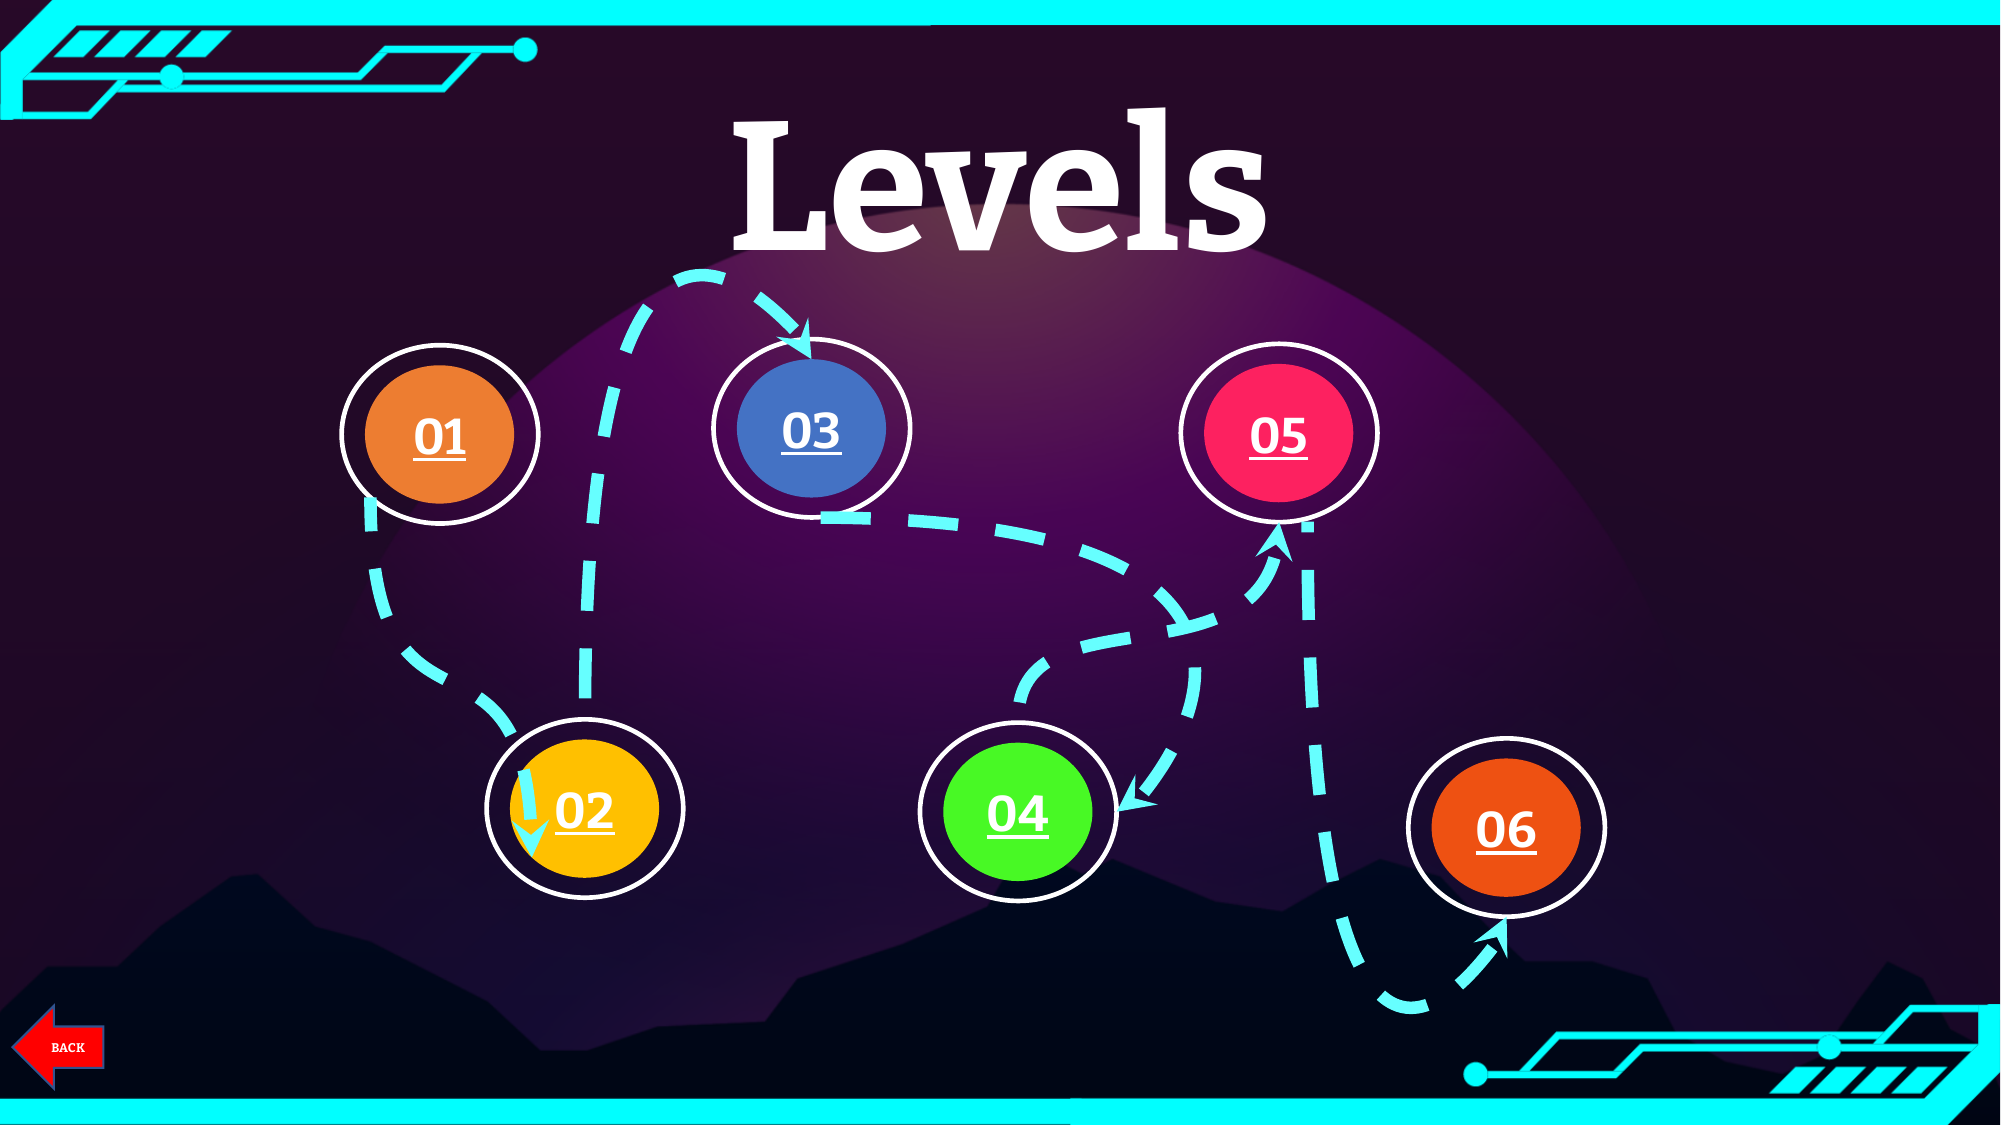

Levels

03
05
01

02
04
06
BACK